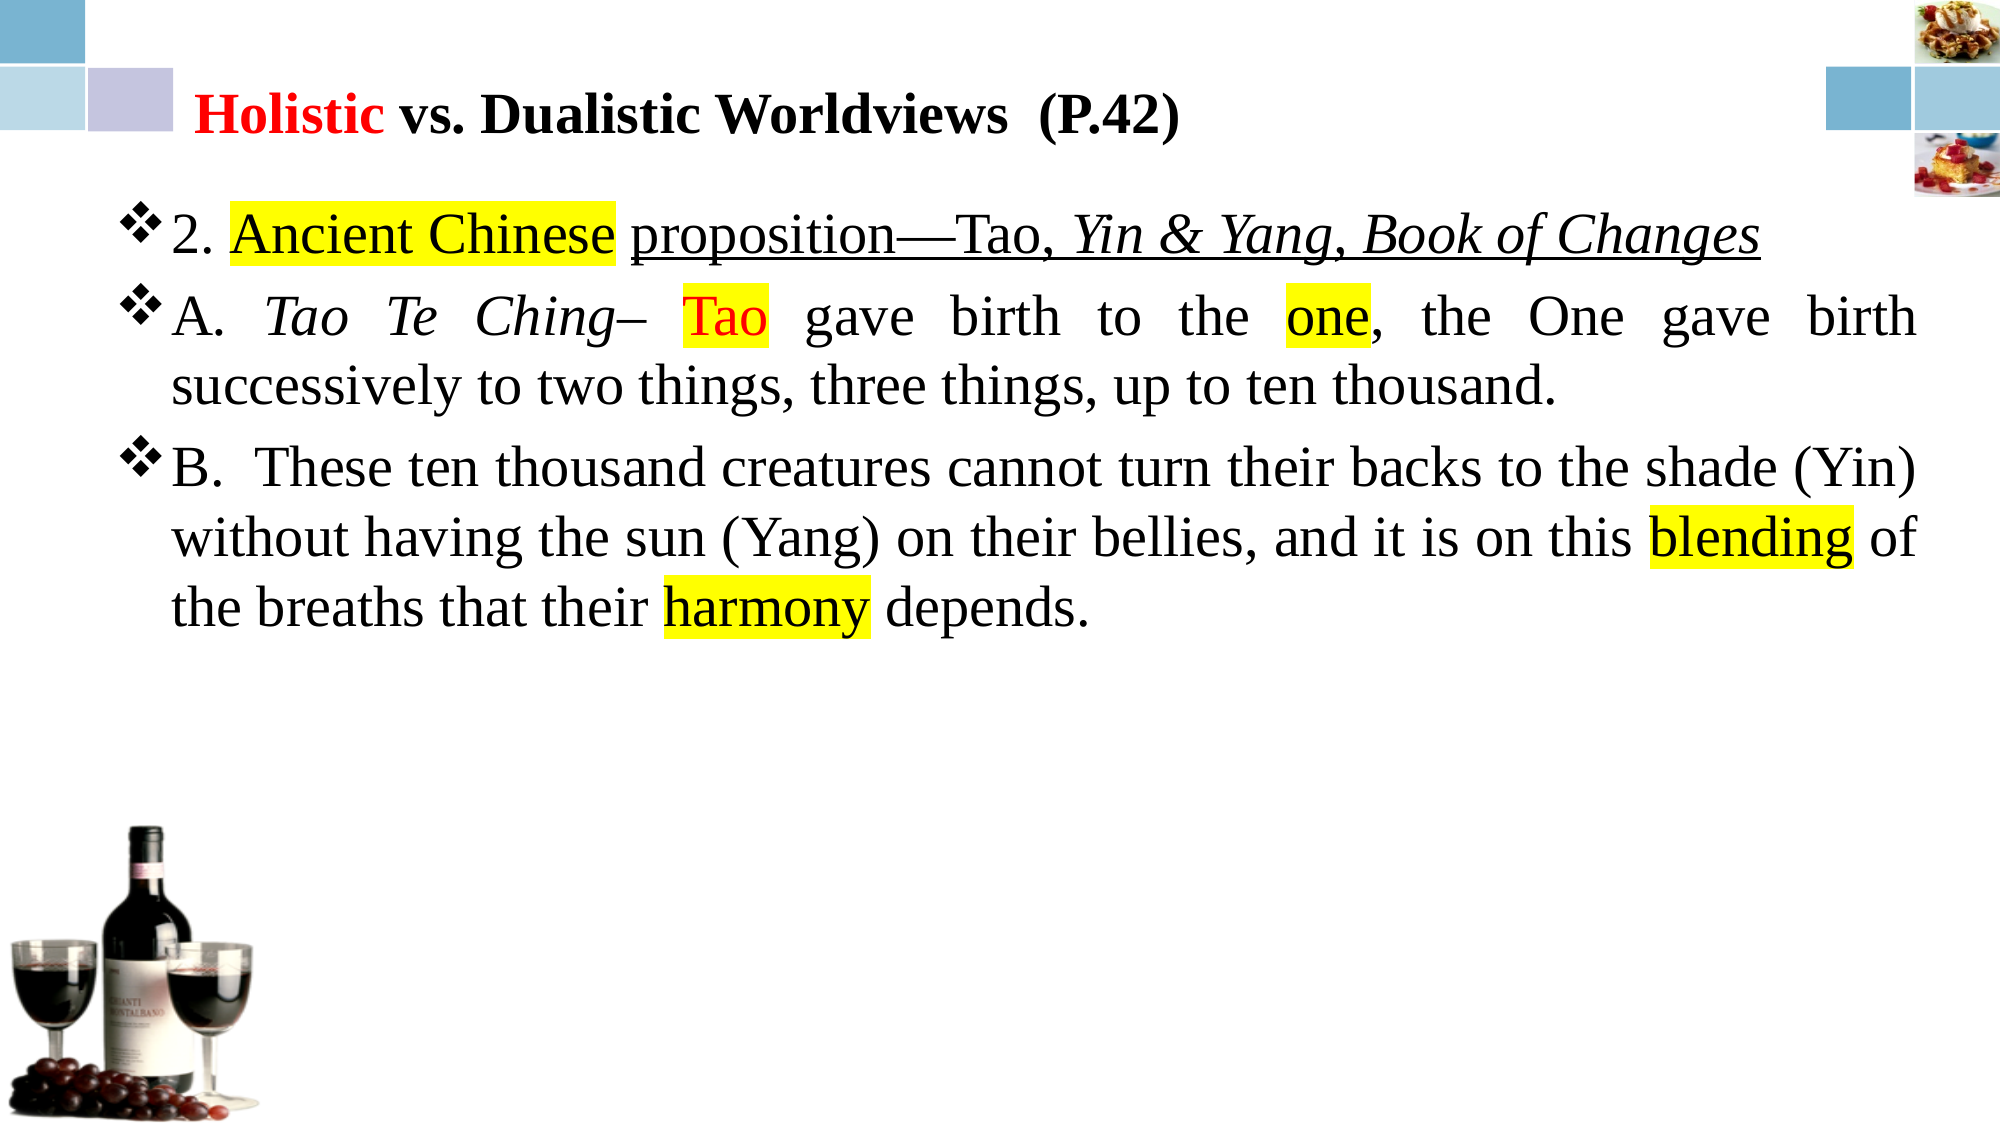

# Holistic vs. Dualistic Worldviews  (P.42)
2. Ancient Chinese proposition—Tao, Yin & Yang, Book of Changes
A. Tao Te Ching– Tao gave birth to the one, the One gave birth successively to two things, three things, up to ten thousand.
B.  These ten thousand creatures cannot turn their backs to the shade (Yin) without having the sun (Yang) on their bellies, and it is on this blending of the breaths that their harmony depends.